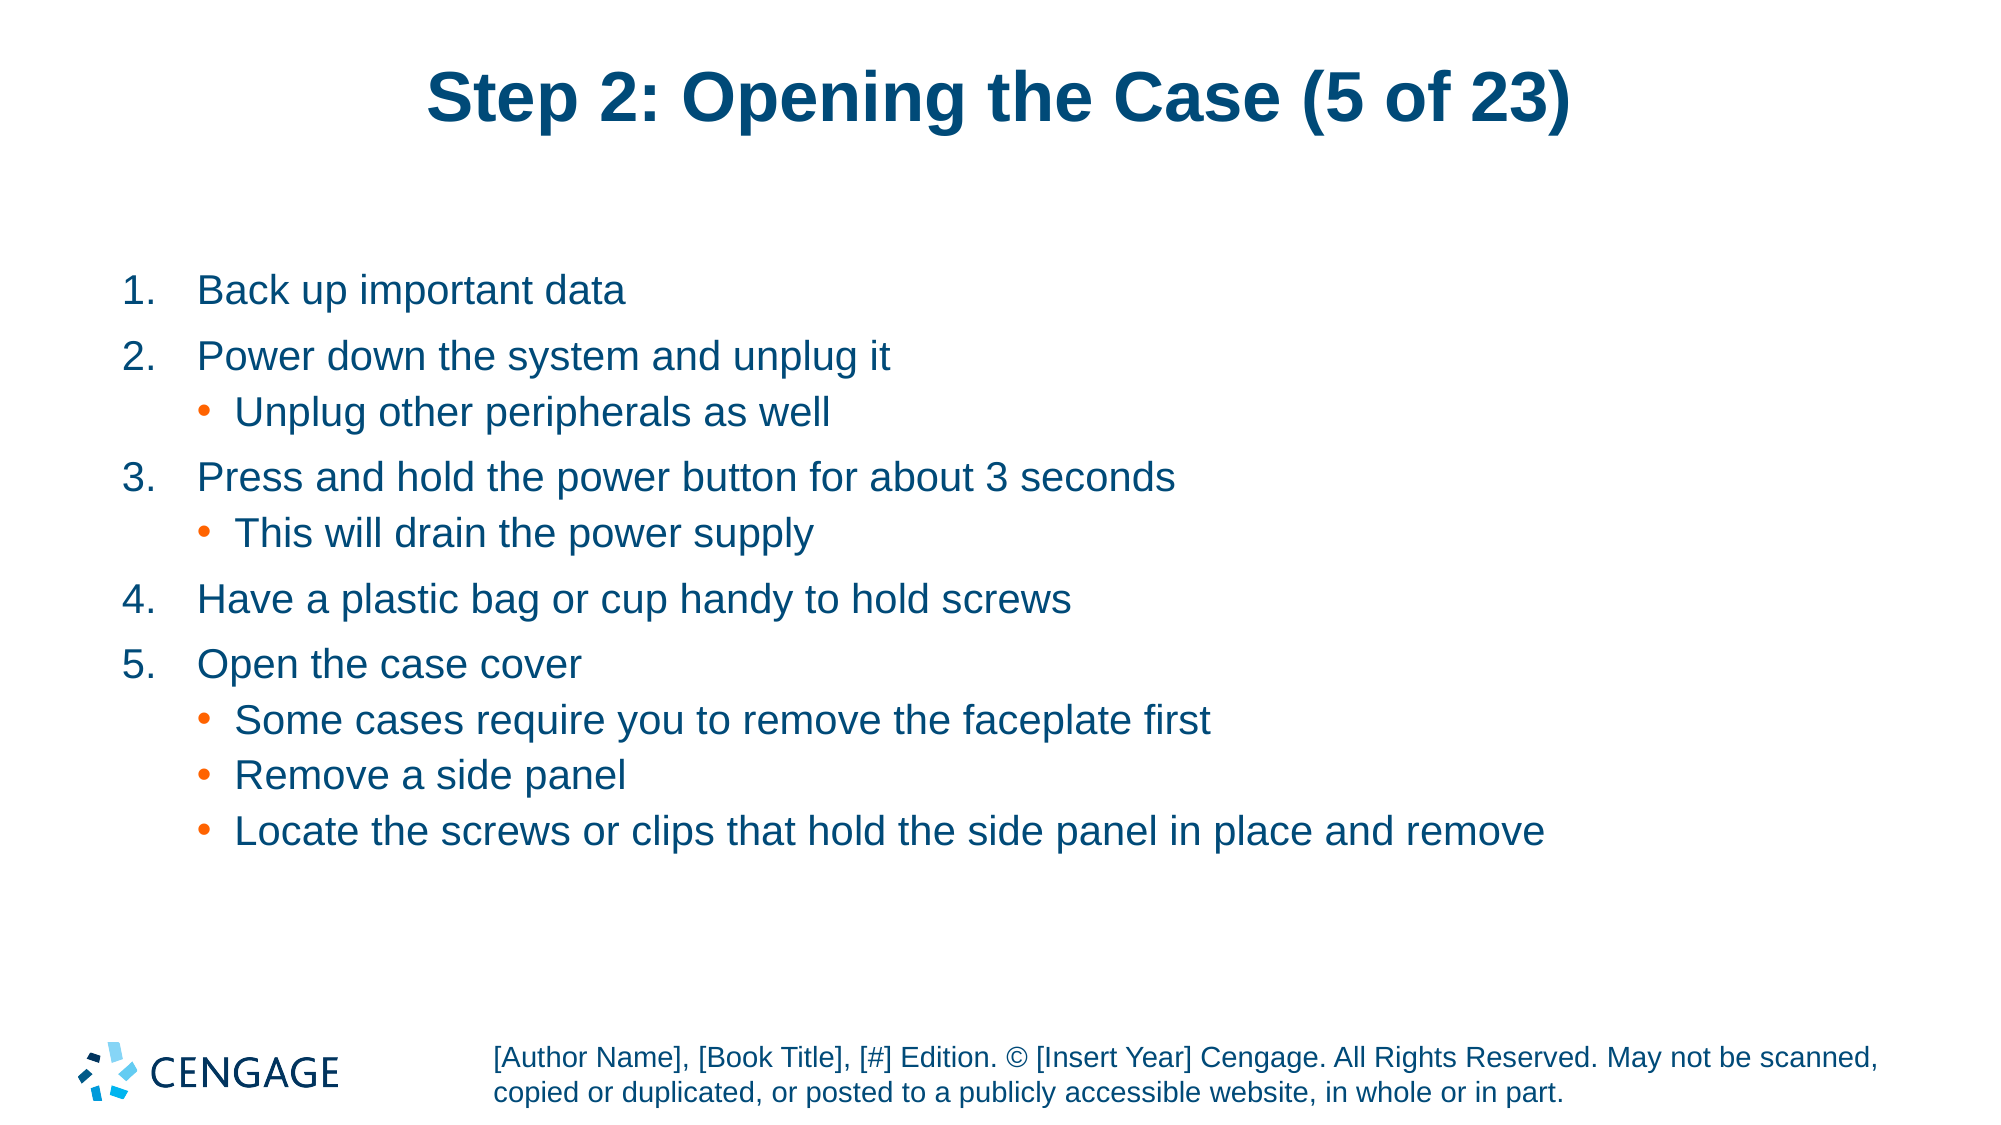

# Step 2: Opening the Case (5 of 23)
Back up important data
Power down the system and unplug it
Unplug other peripherals as well
Press and hold the power button for about 3 seconds
This will drain the power supply
Have a plastic bag or cup handy to hold screws
Open the case cover
Some cases require you to remove the faceplate first
Remove a side panel
Locate the screws or clips that hold the side panel in place and remove